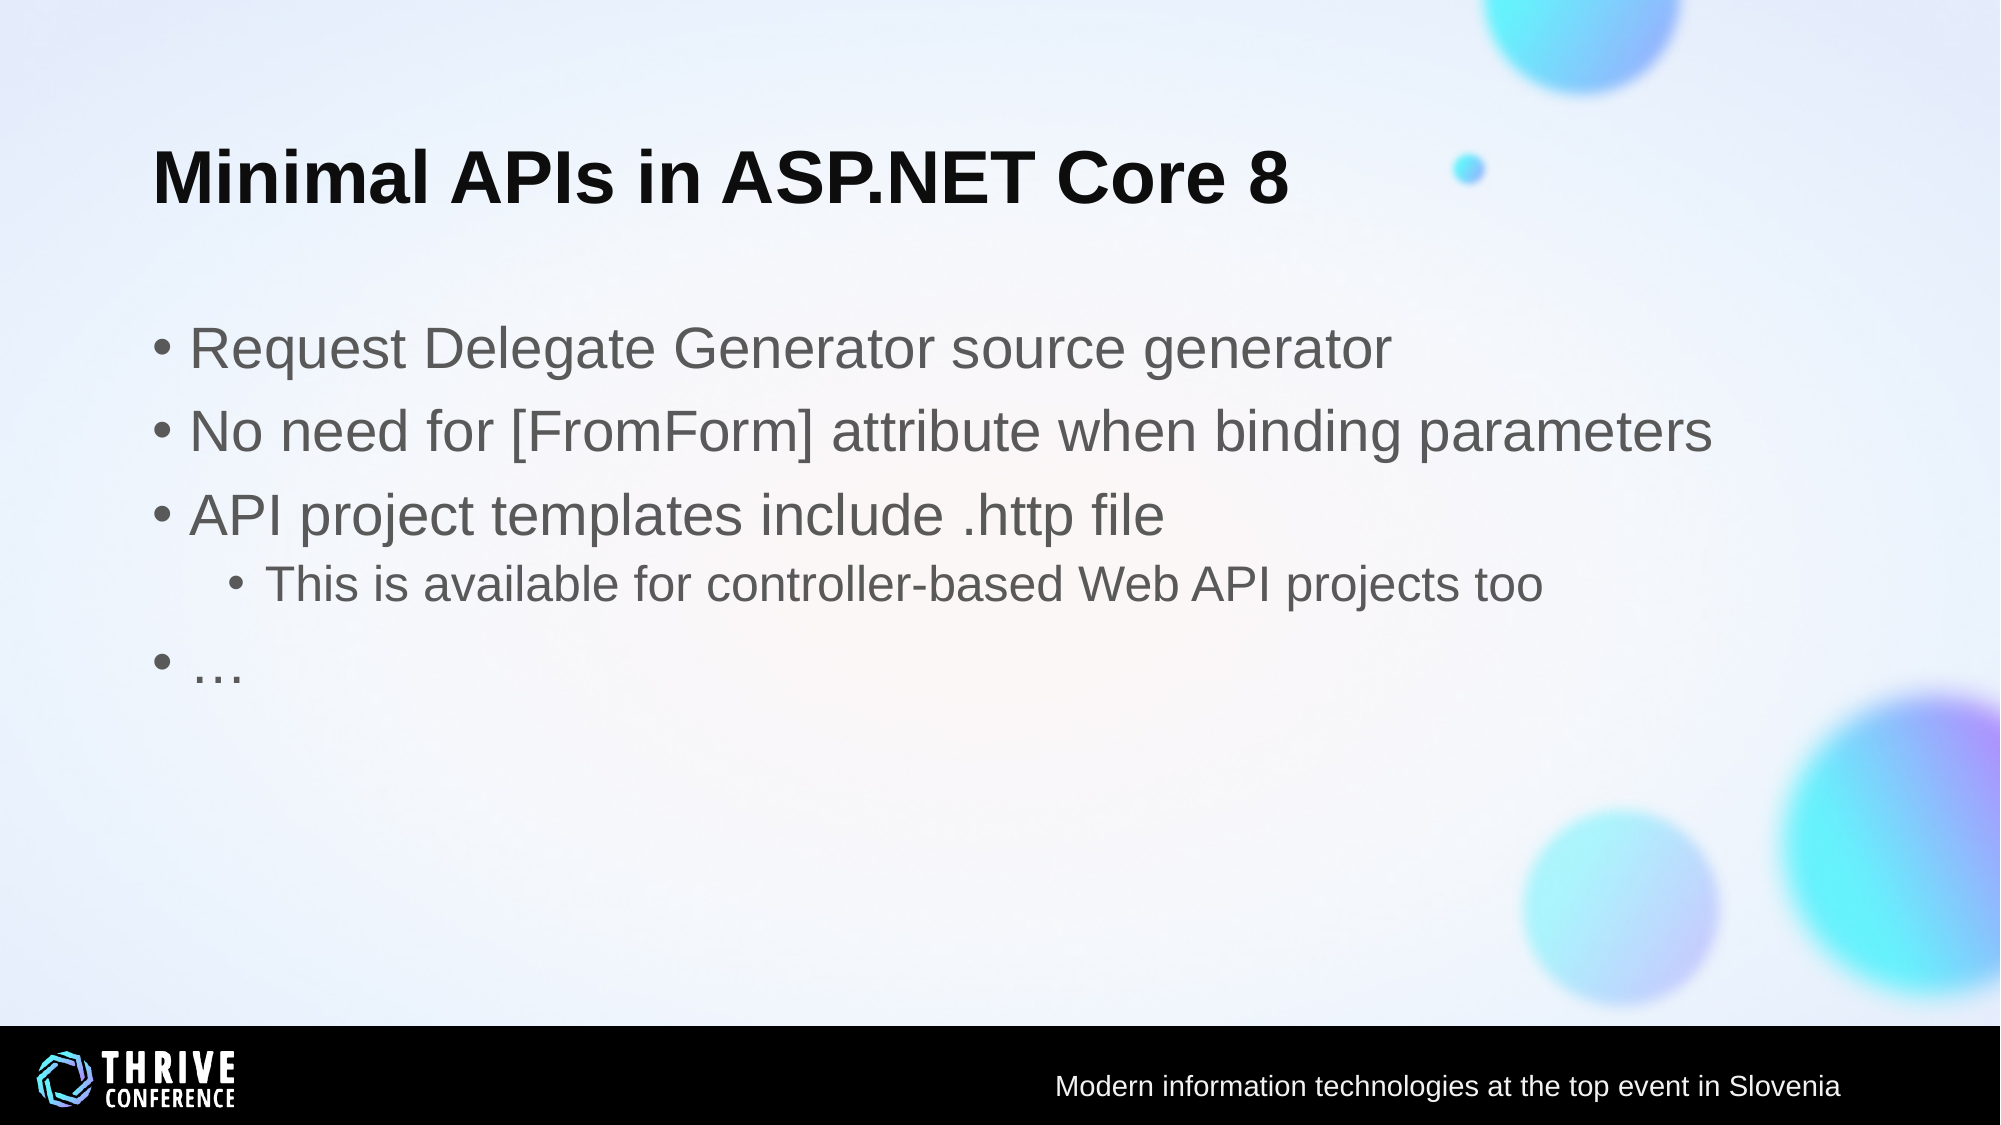

# Minimal APIs in ASP.NET Core 8
Request Delegate Generator source generator
No need for [FromForm] attribute when binding parameters
API project templates include .http file
This is available for controller-based Web API projects too
…